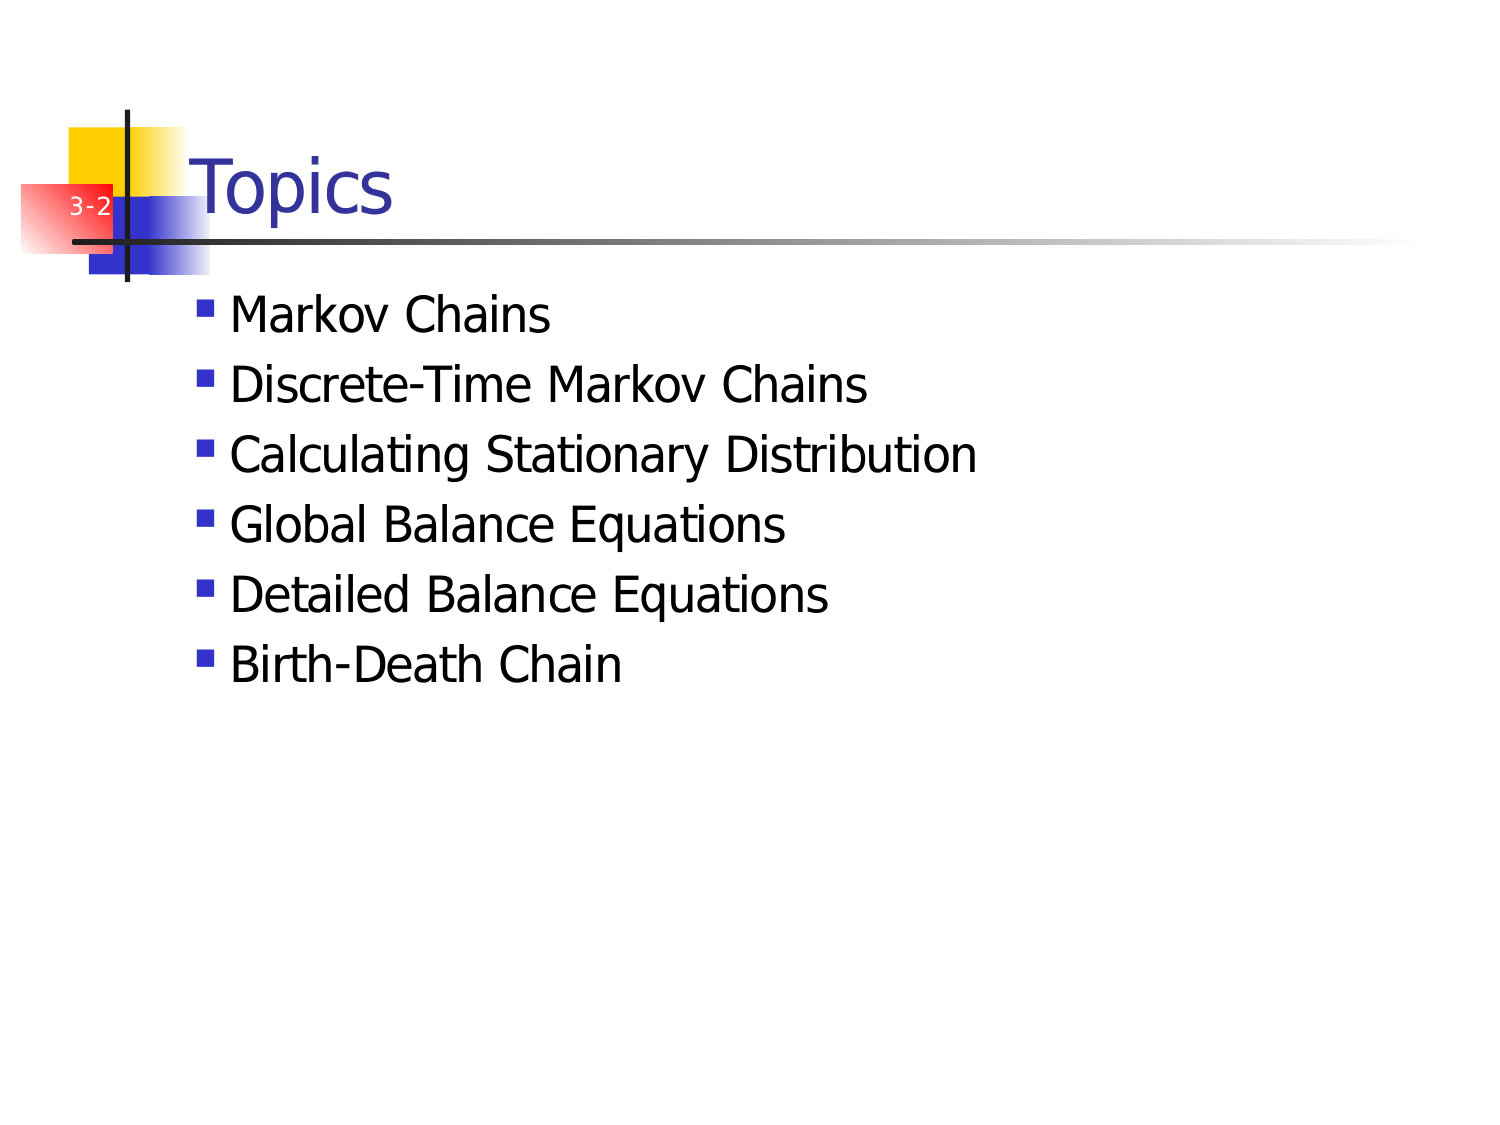

# Topics
3-2
Markov Chains
Discrete-Time Markov Chains
Calculating Stationary Distribution
Global Balance Equations
Detailed Balance Equations
Birth-Death Chain